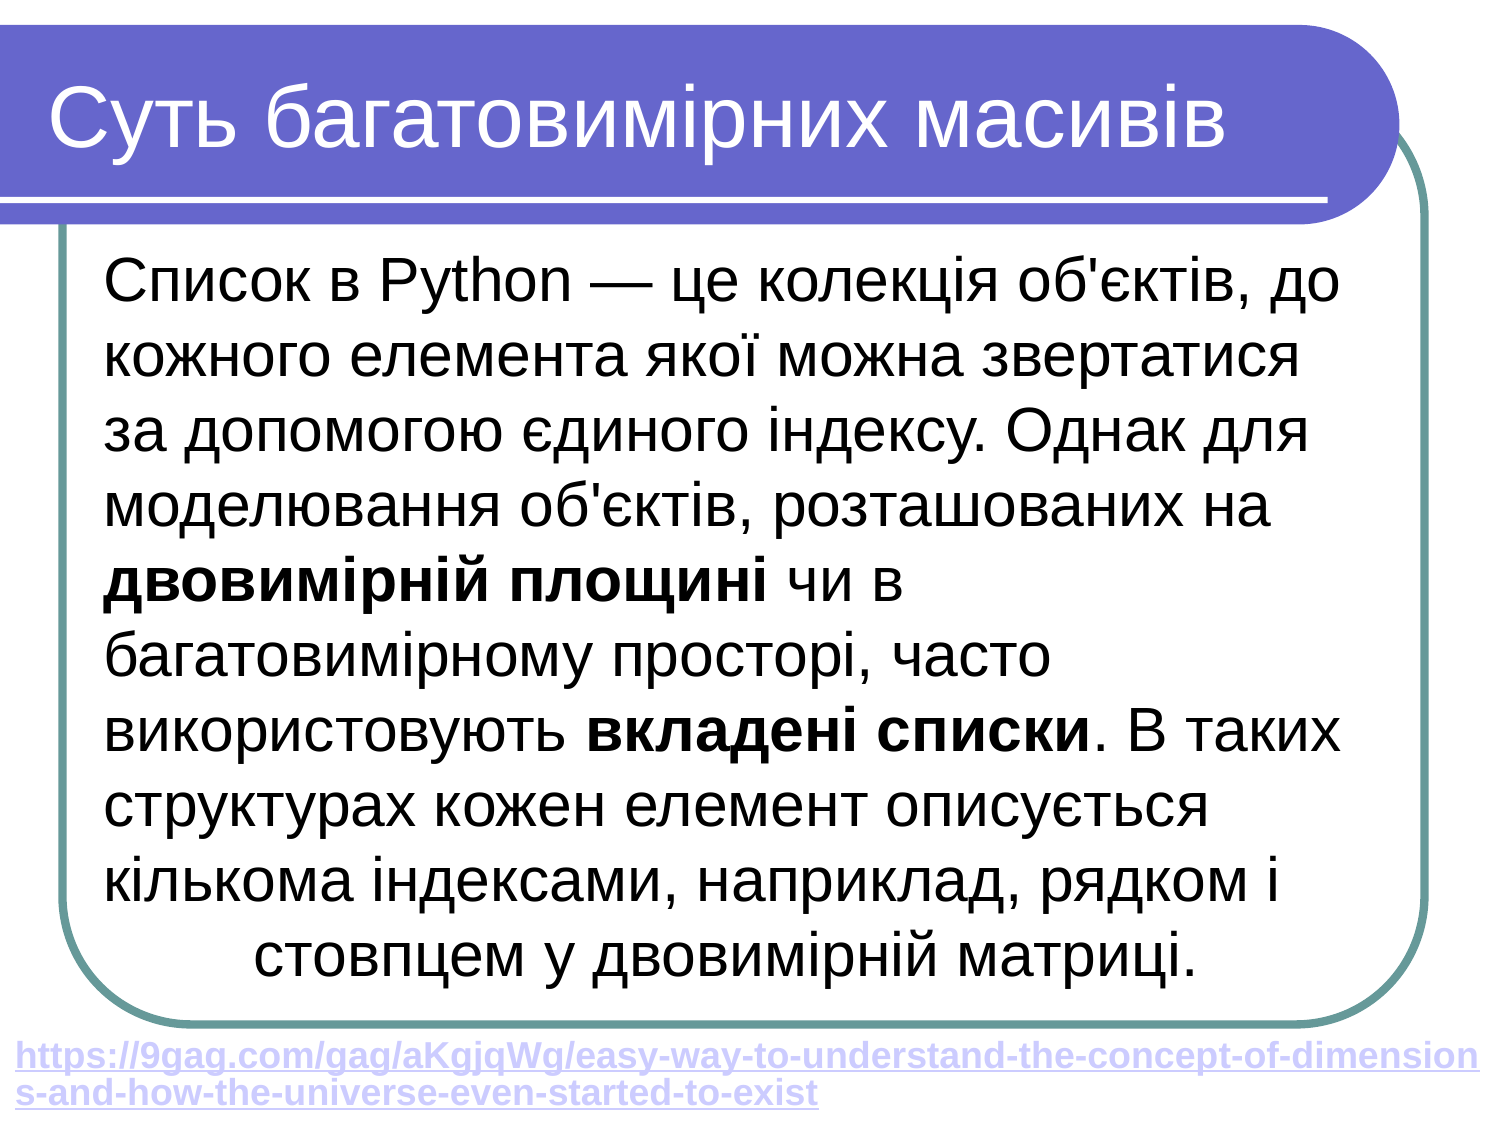

# Суть багатовимірних масивів
Список в Python — це колекція об'єктів, до кожного елемента якої можна звертатися за допомогою єдиного індексу. Однак для моделювання об'єктів, розташованих на двовимірній площині чи в багатовимірному просторі, часто використовують вкладені списки. В таких структурах кожен елемент описується кількома індексами, наприклад, рядком і            	стовпцем у двовимірній матриці.
https://9gag.com/gag/aKgjqWg/easy-way-to-understand-the-concept-of-dimensions-and-how-the-universe-even-started-to-exist